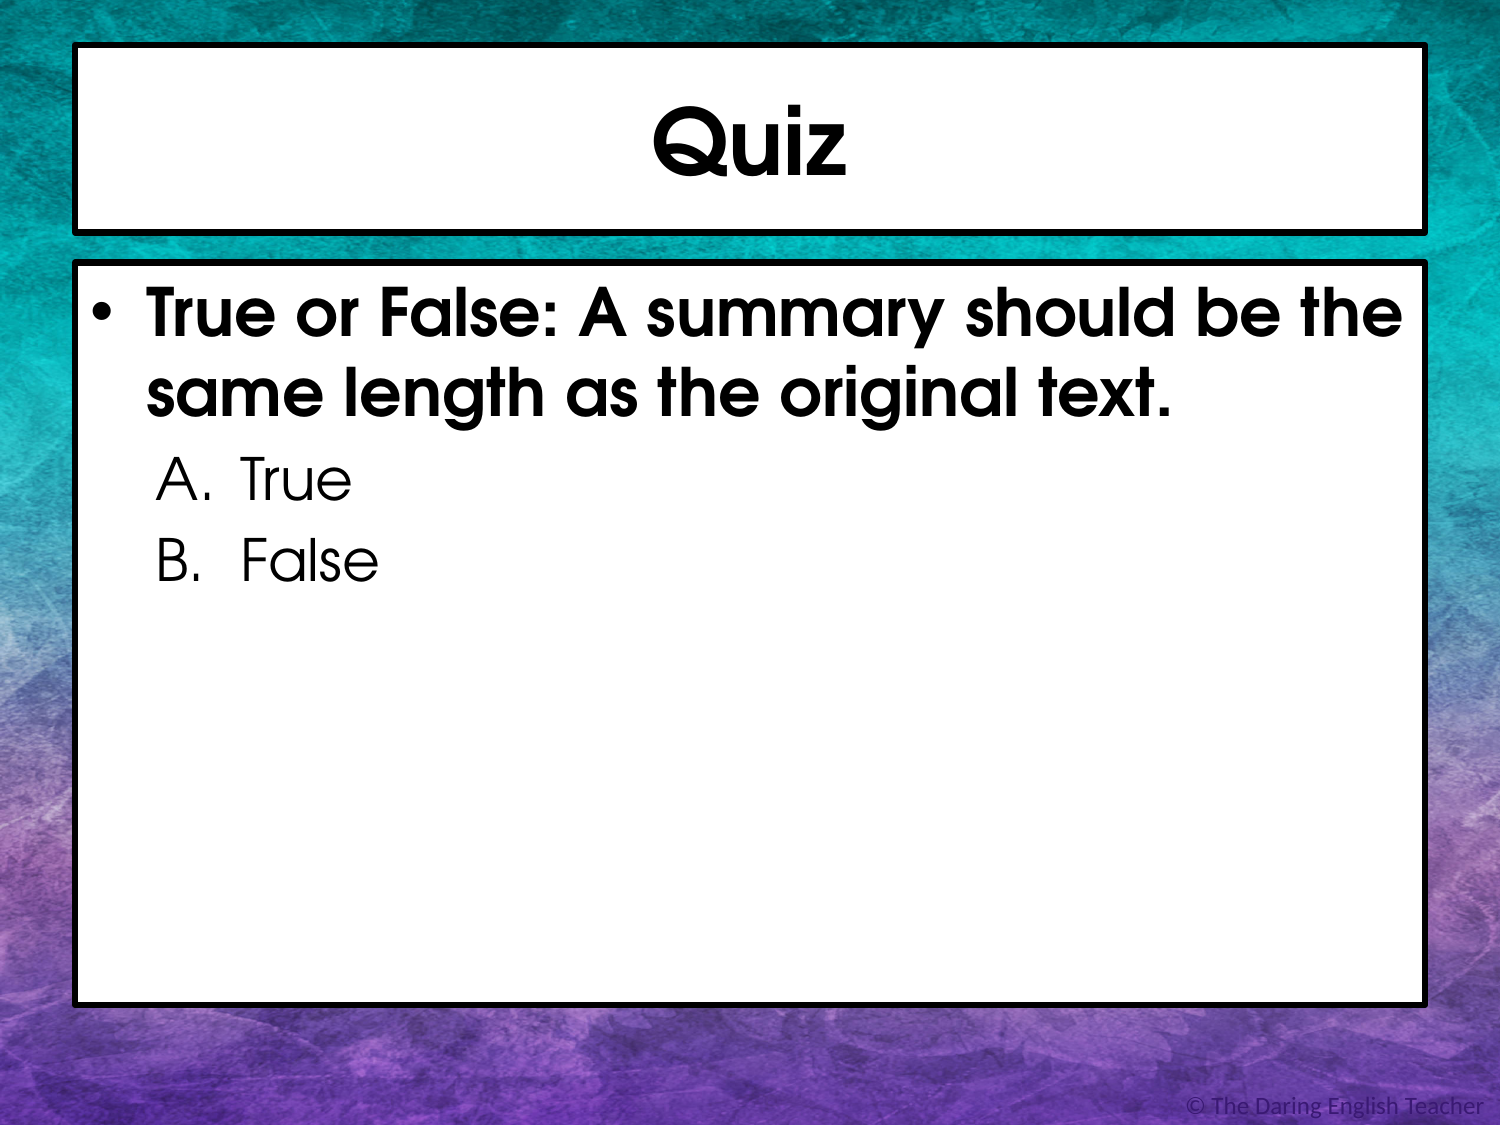

# Quiz
True or False: A summary should be the same length as the original text.
True
False